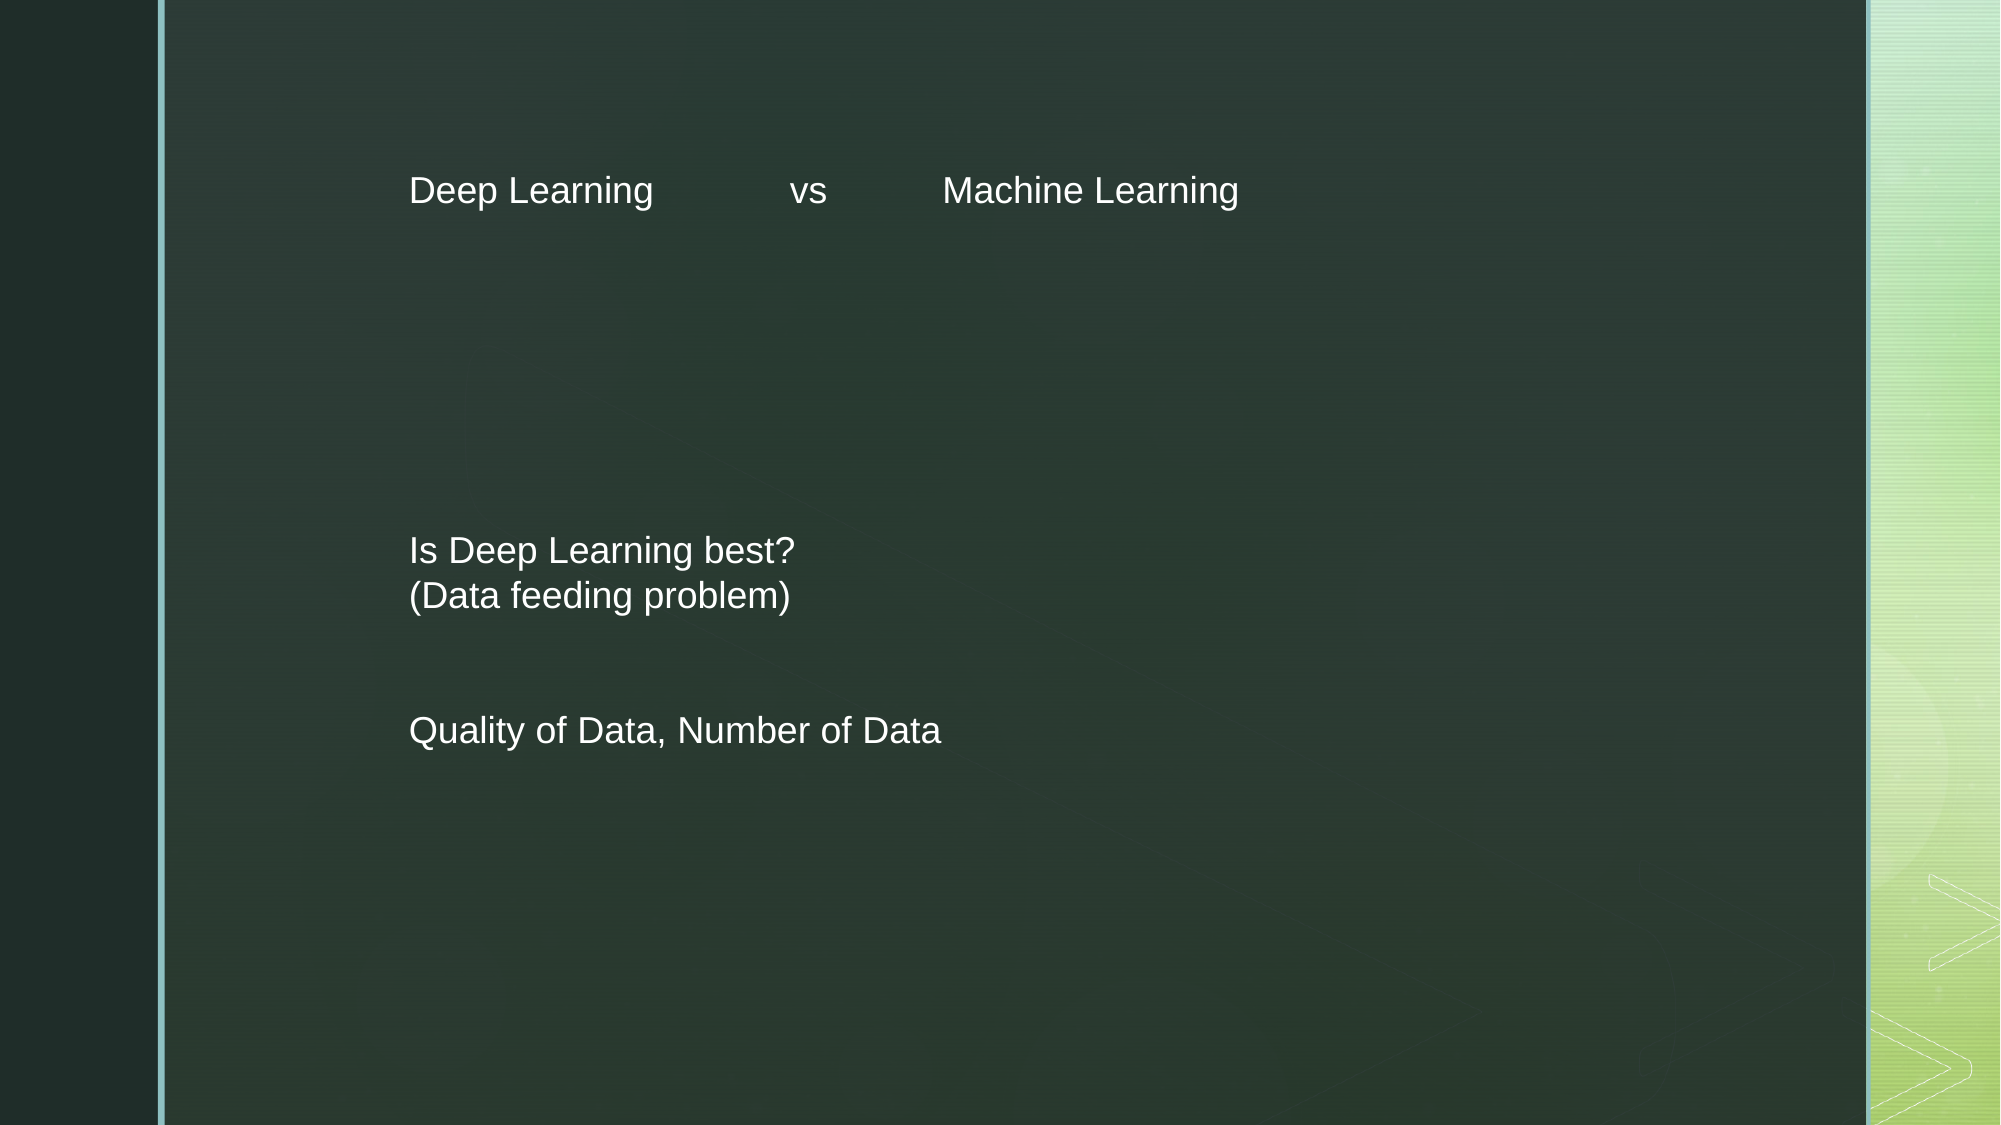

Deep Learning             vs           Machine Learning

Is Deep Learning best?
(Data feeding problem)

Quality of Data, Number of Data